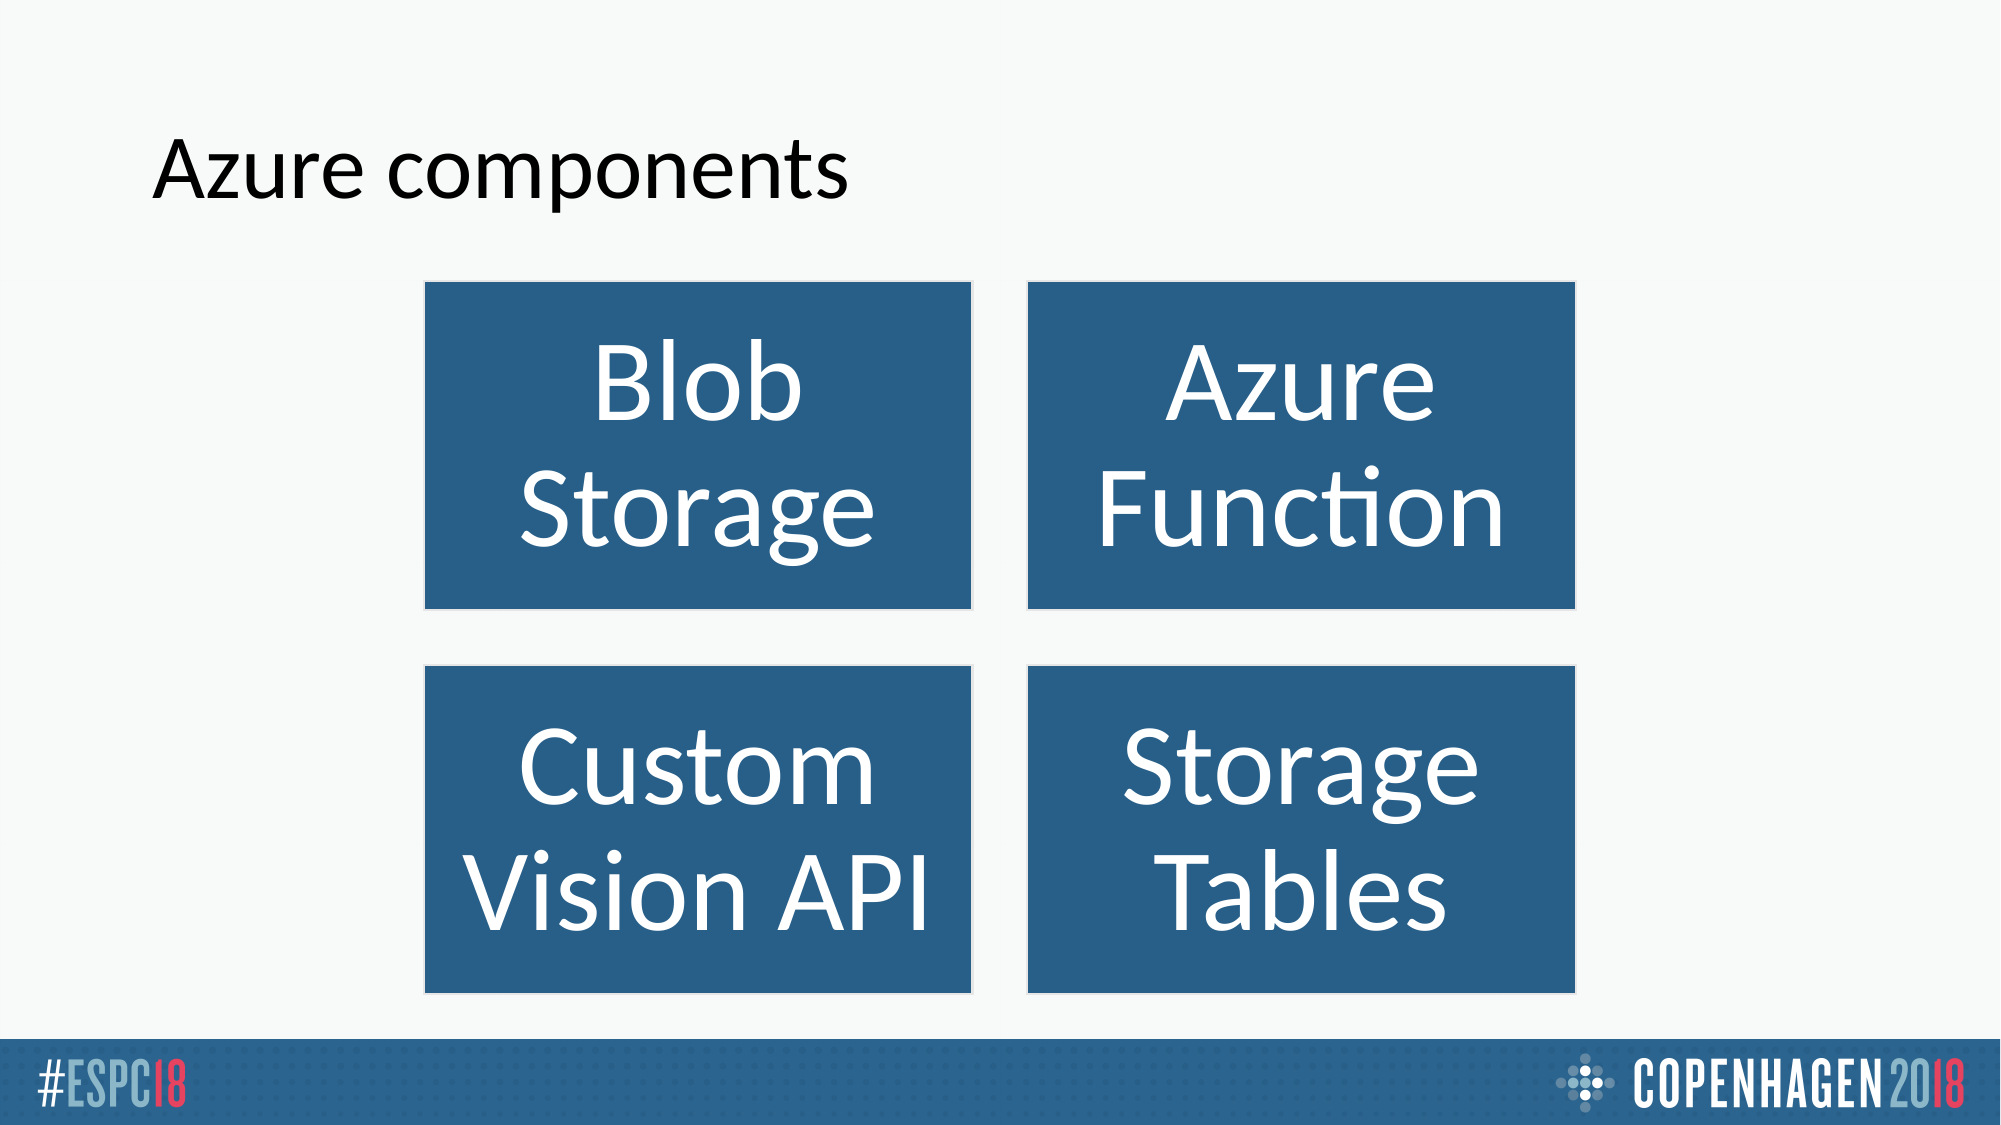

# Azure components
Blob Storage
Azure Function
Custom Vision API
Storage Tables